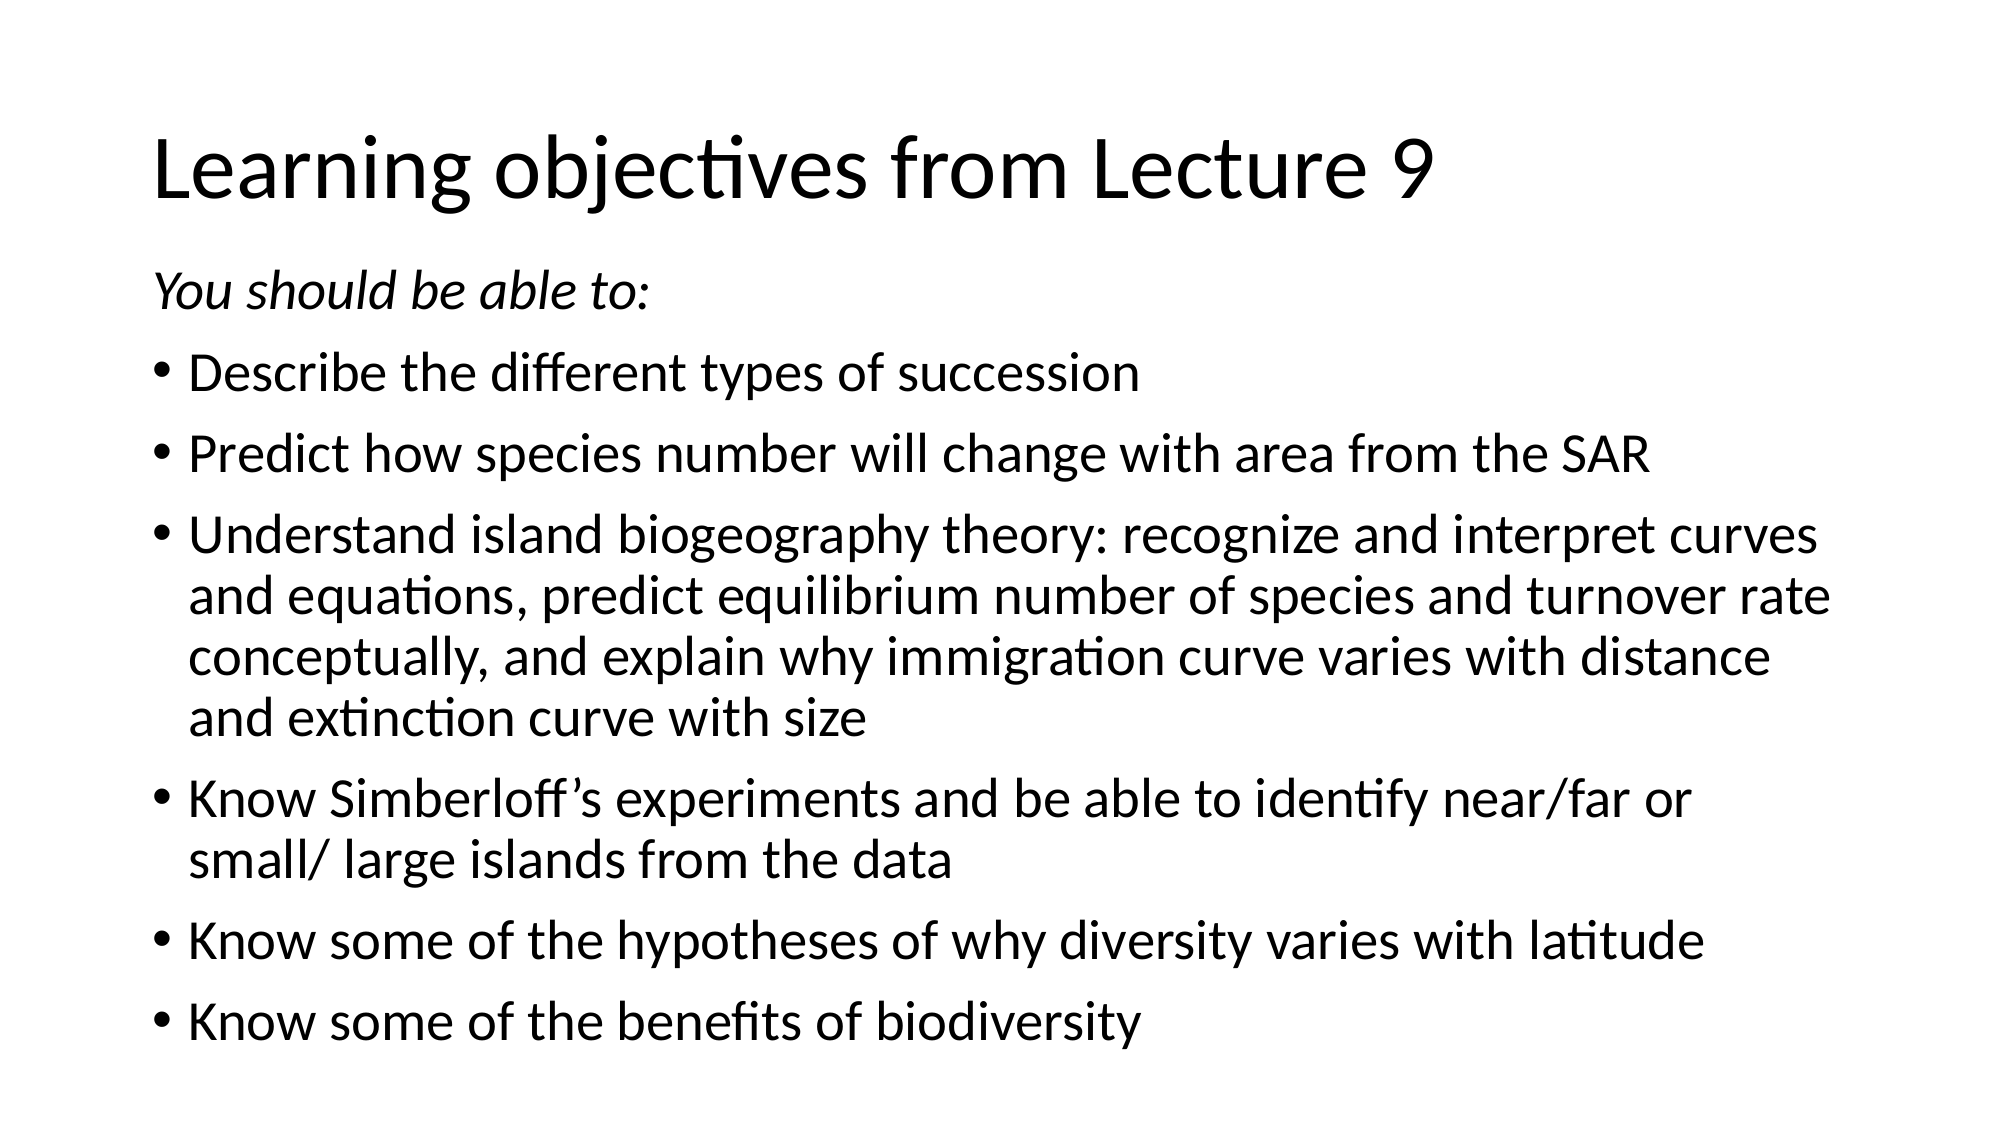

# Learning objectives from Lecture 9
You should be able to:
Describe the different types of succession
Predict how species number will change with area from the SAR
Understand island biogeography theory: recognize and interpret curves and equations, predict equilibrium number of species and turnover rate conceptually, and explain why immigration curve varies with distance and extinction curve with size
Know Simberloff’s experiments and be able to identify near/far or small/ large islands from the data
Know some of the hypotheses of why diversity varies with latitude
Know some of the benefits of biodiversity